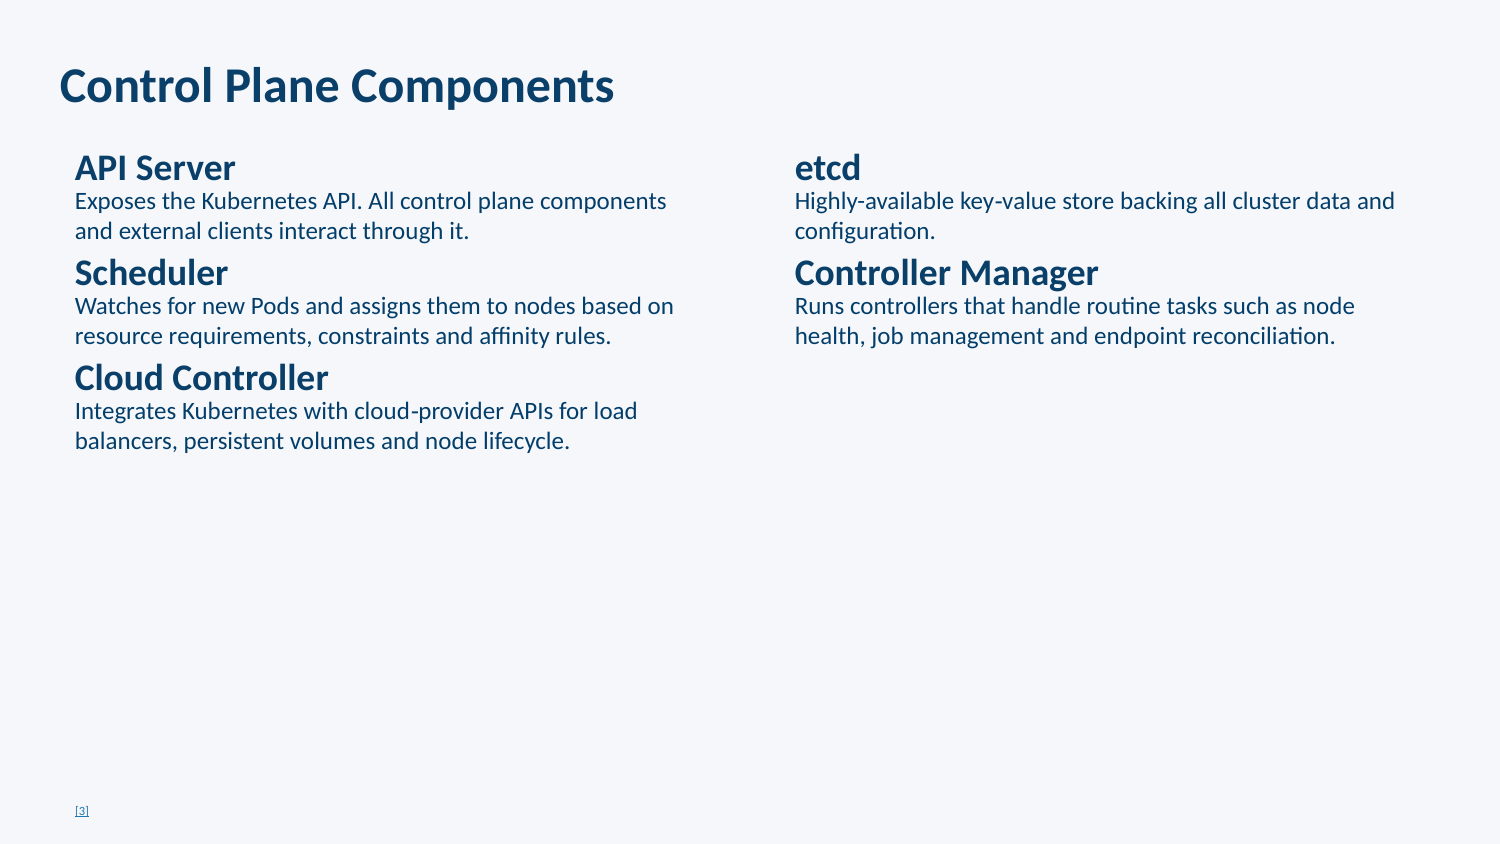

Control Plane Components
API Server
etcd
Exposes the Kubernetes API. All control plane components and external clients interact through it.
Highly-available key‑value store backing all cluster data and configuration.
Scheduler
Controller Manager
Watches for new Pods and assigns them to nodes based on resource requirements, constraints and affinity rules.
Runs controllers that handle routine tasks such as node health, job management and endpoint reconciliation.
Cloud Controller
Integrates Kubernetes with cloud‑provider APIs for load balancers, persistent volumes and node lifecycle.
[3]